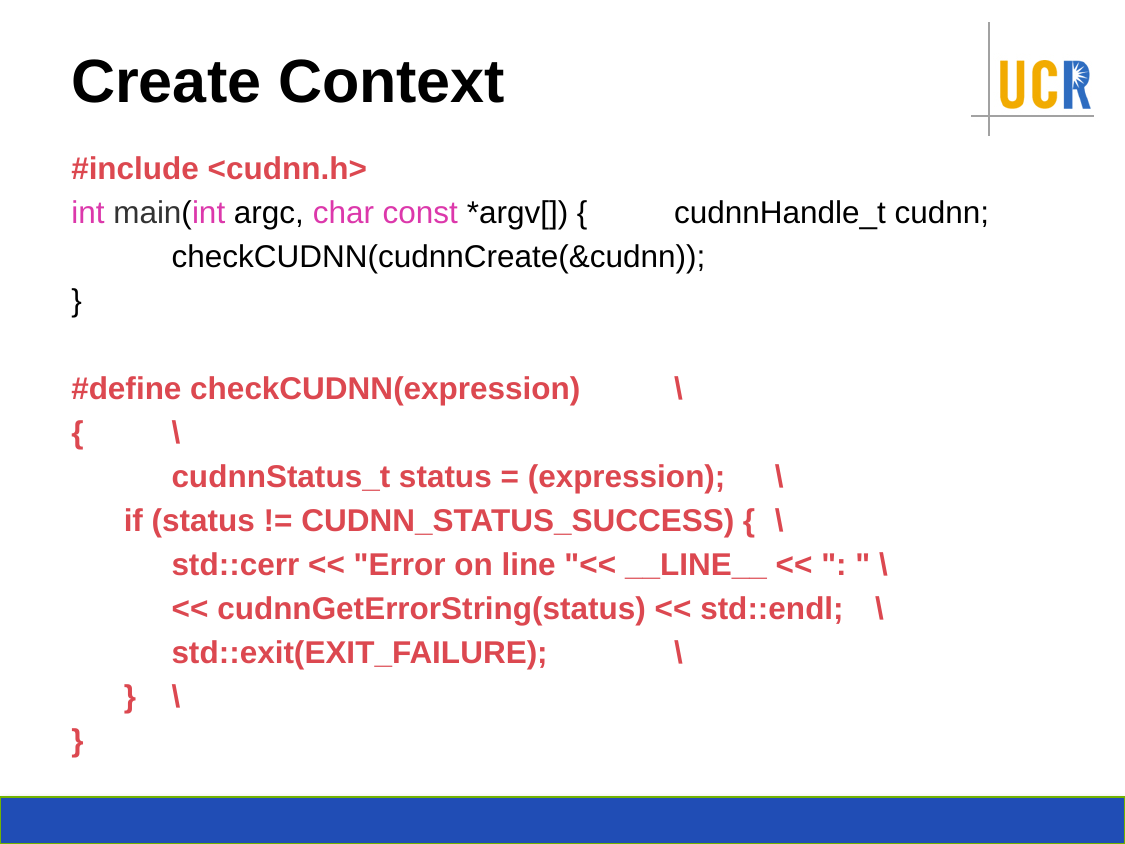

# Create Context
#include <cudnn.h>
int main(int argc, char const *argv[]) { 	cudnnHandle_t cudnn;
	checkCUDNN(cudnnCreate(&cudnn));
}

#define checkCUDNN(expression) 			\
{						\
	cudnnStatus_t status = (expression); 		\
      if (status != CUDNN_STATUS_SUCCESS) { 		\
	std::cerr << "Error on line "<< __LINE__ << ": " \
	<< cudnnGetErrorString(status) << std::endl; 	\
	std::exit(EXIT_FAILURE); 			\
      } 						\
}